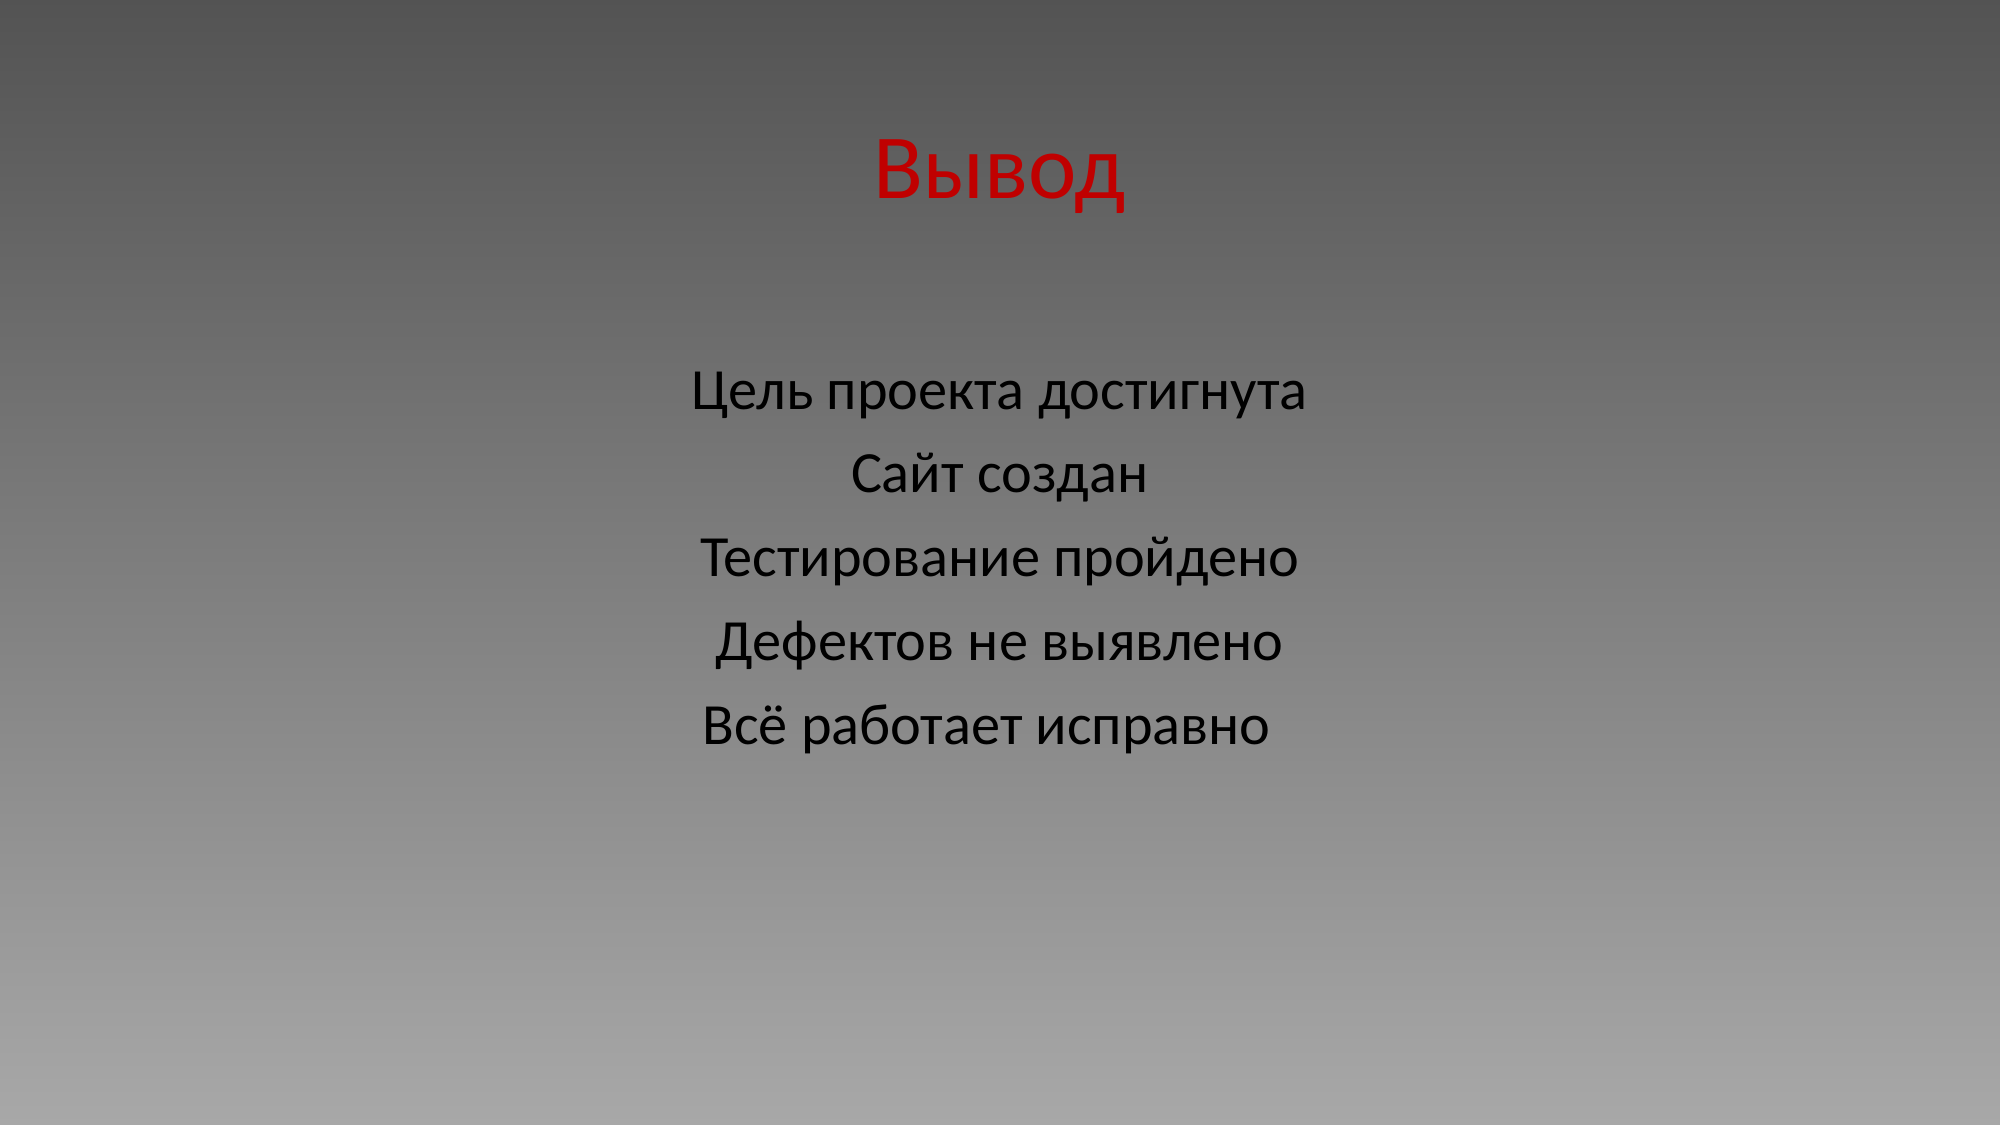

# Вывод
Цель проекта достигнута
Сайт создан
Тестирование пройдено
Дефектов не выявлено
Всё работает исправно